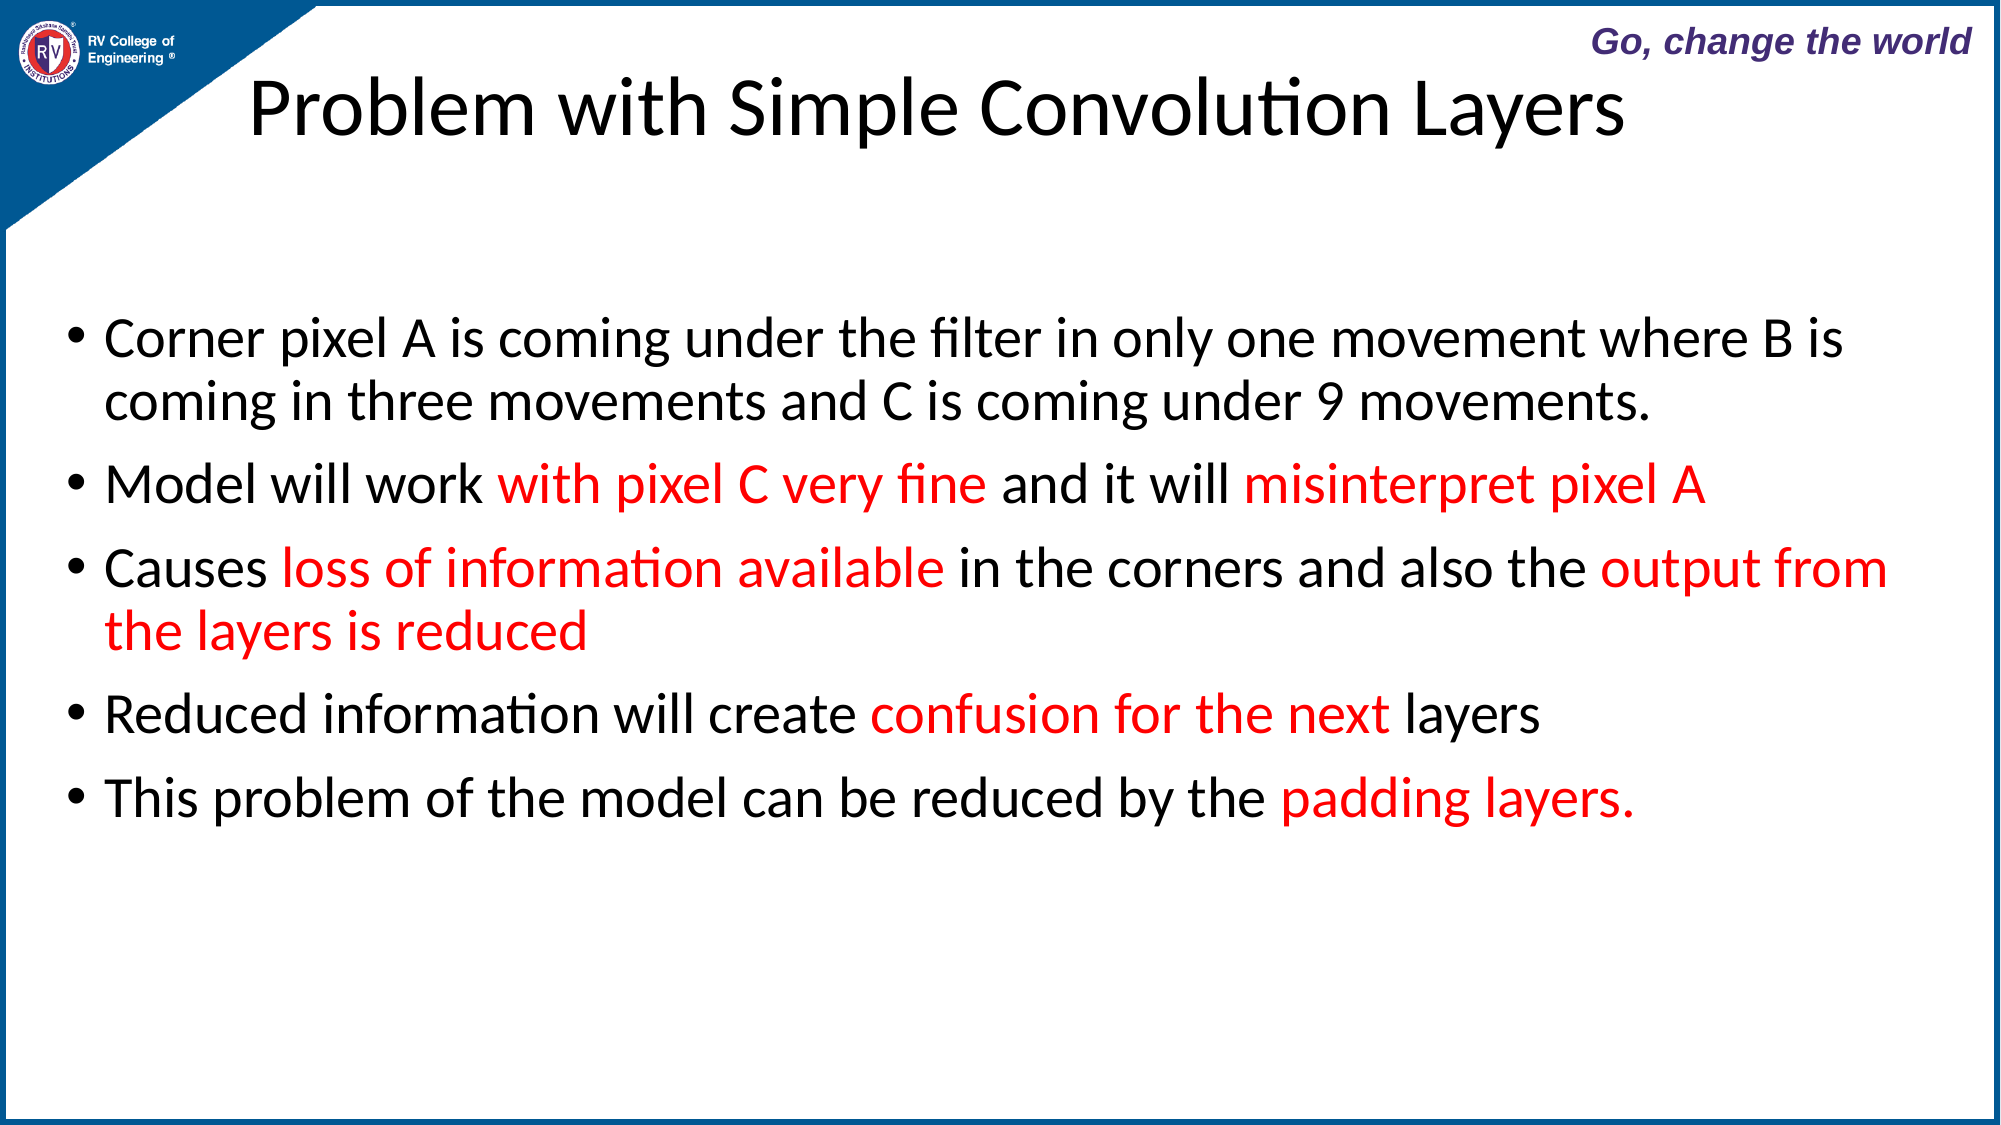

# Problem with Simple Convolution Layers
Corner pixel A is coming under the filter in only one movement where B is coming in three movements and C is coming under 9 movements.
Model will work with pixel C very fine and it will misinterpret pixel A
Causes loss of information available in the corners and also the output from the layers is reduced
Reduced information will create confusion for the next layers
This problem of the model can be reduced by the padding layers.